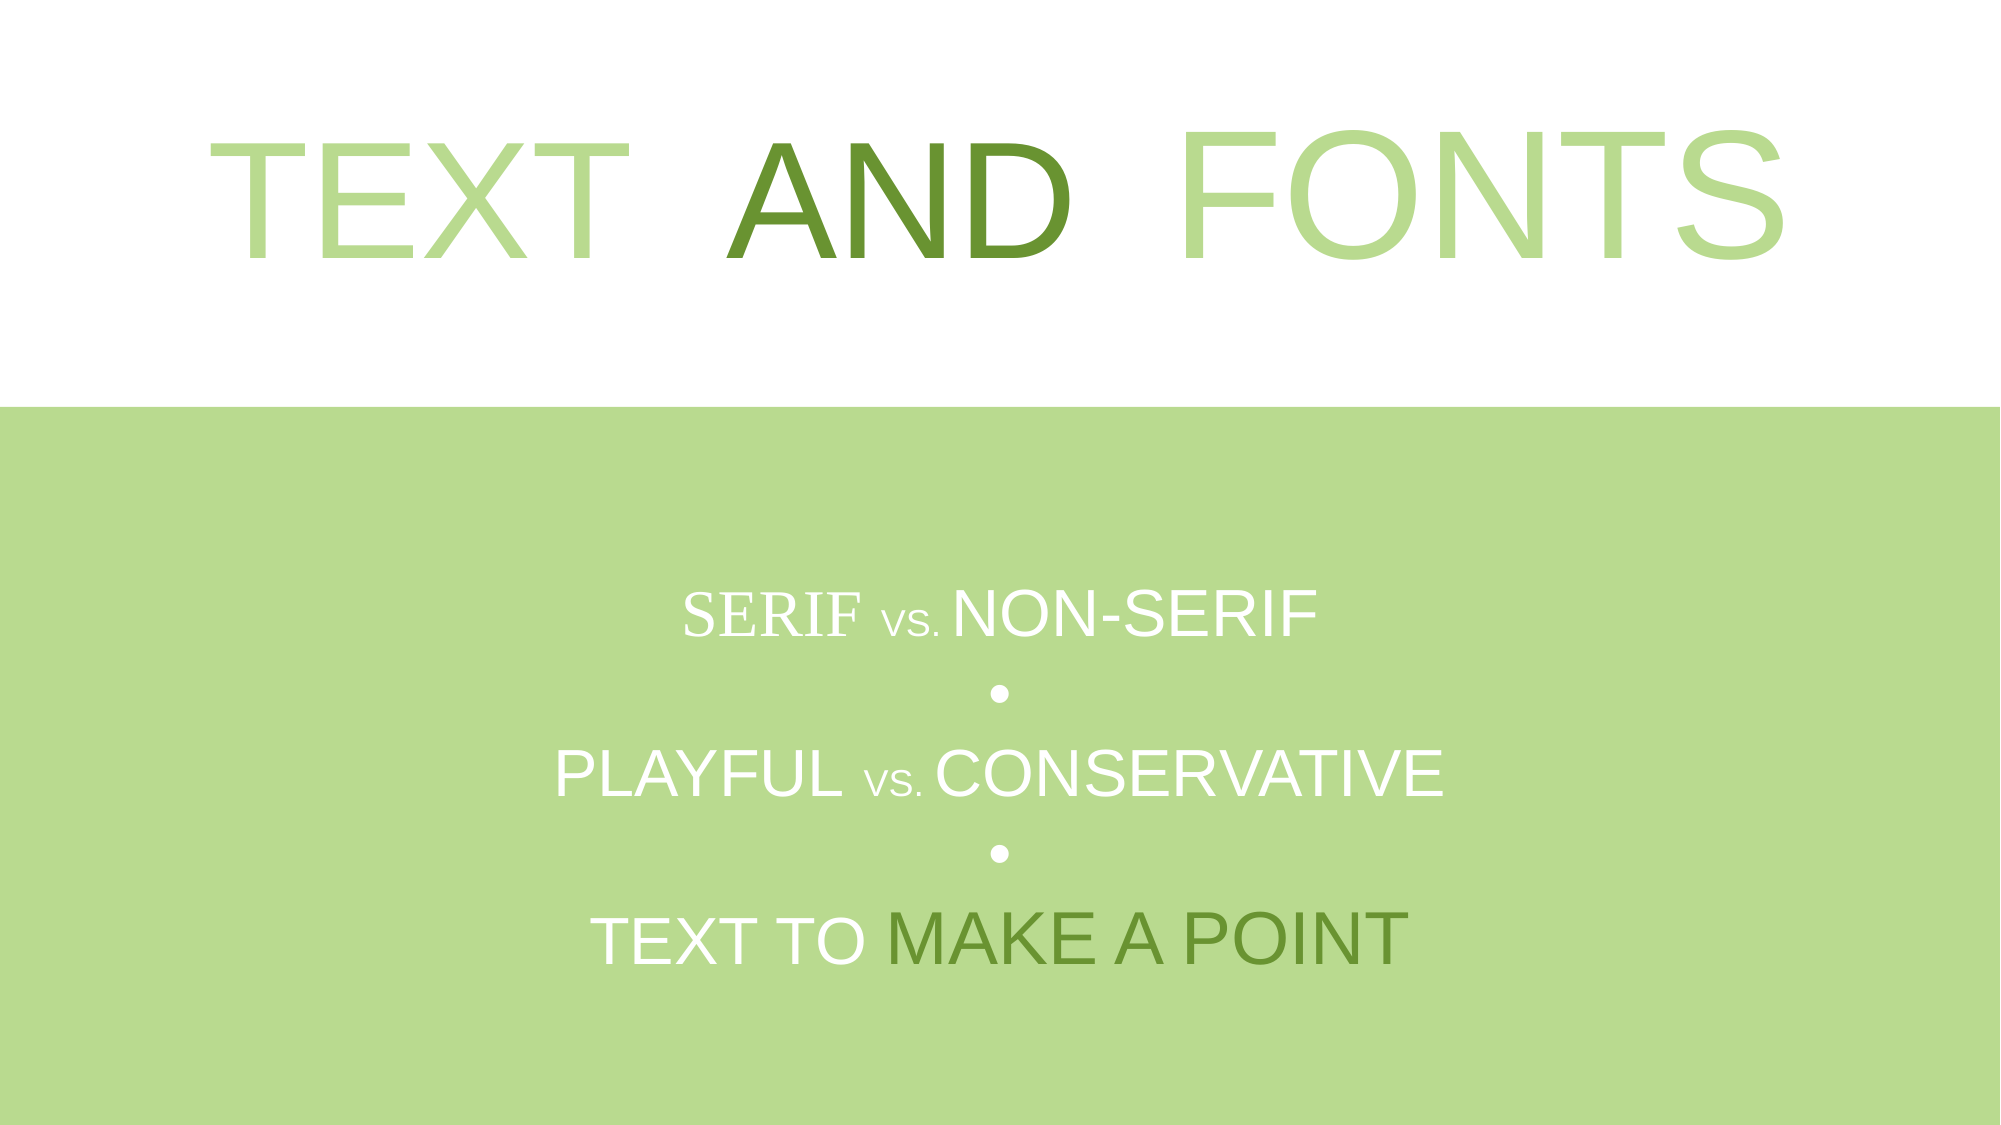

# TEXT  AND  FONTS

SERIF VS. NON-SERIF
•
PLAYFUL VS. CONSERVATIVE
•
TEXT TO MAKE A POINT